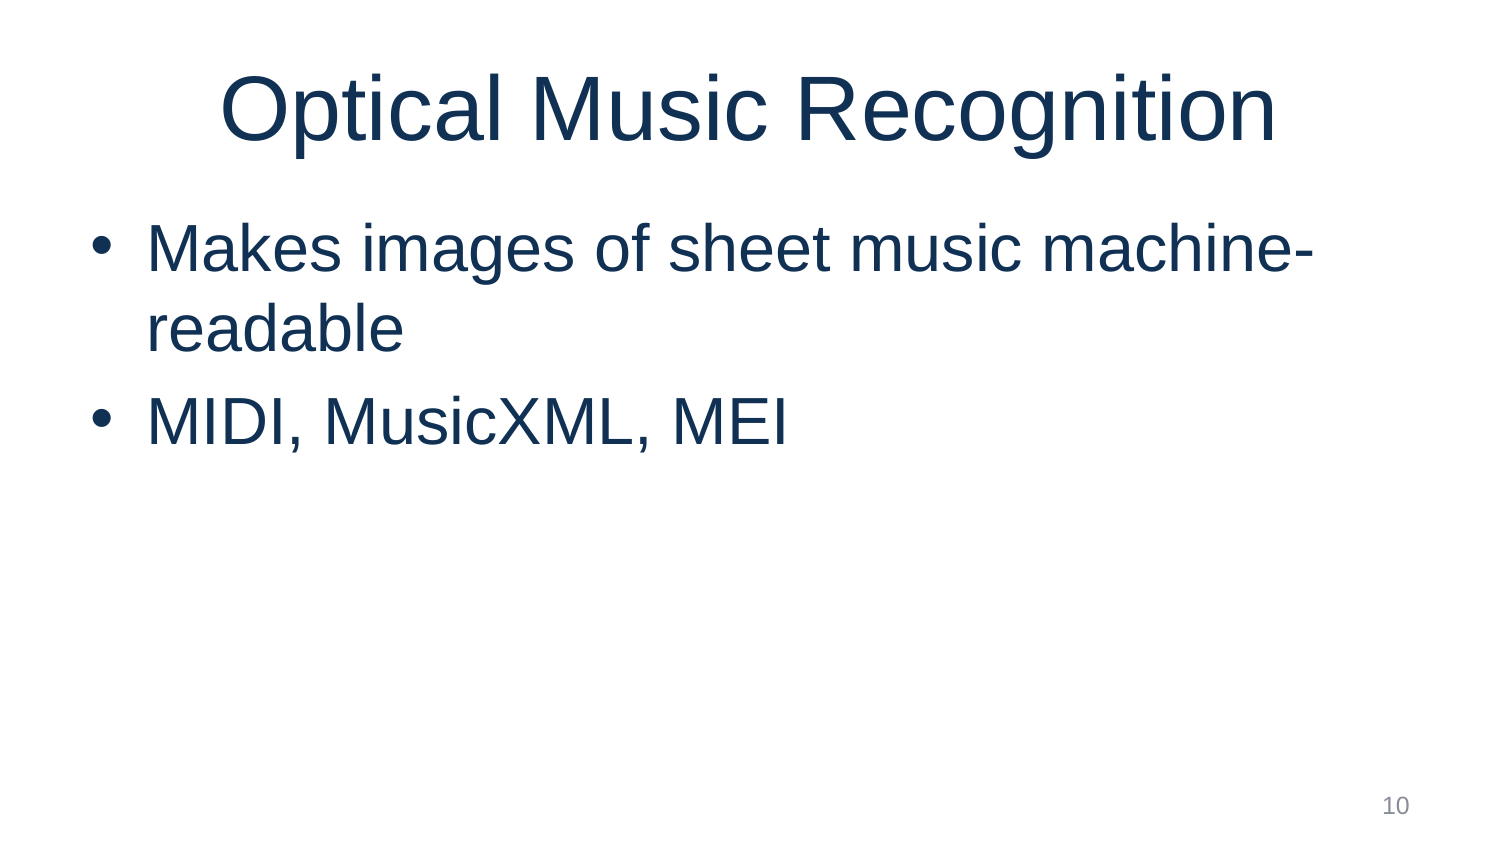

# Optical Music Recognition
Makes images of sheet music machine-readable
MIDI, MusicXML, MEI
10